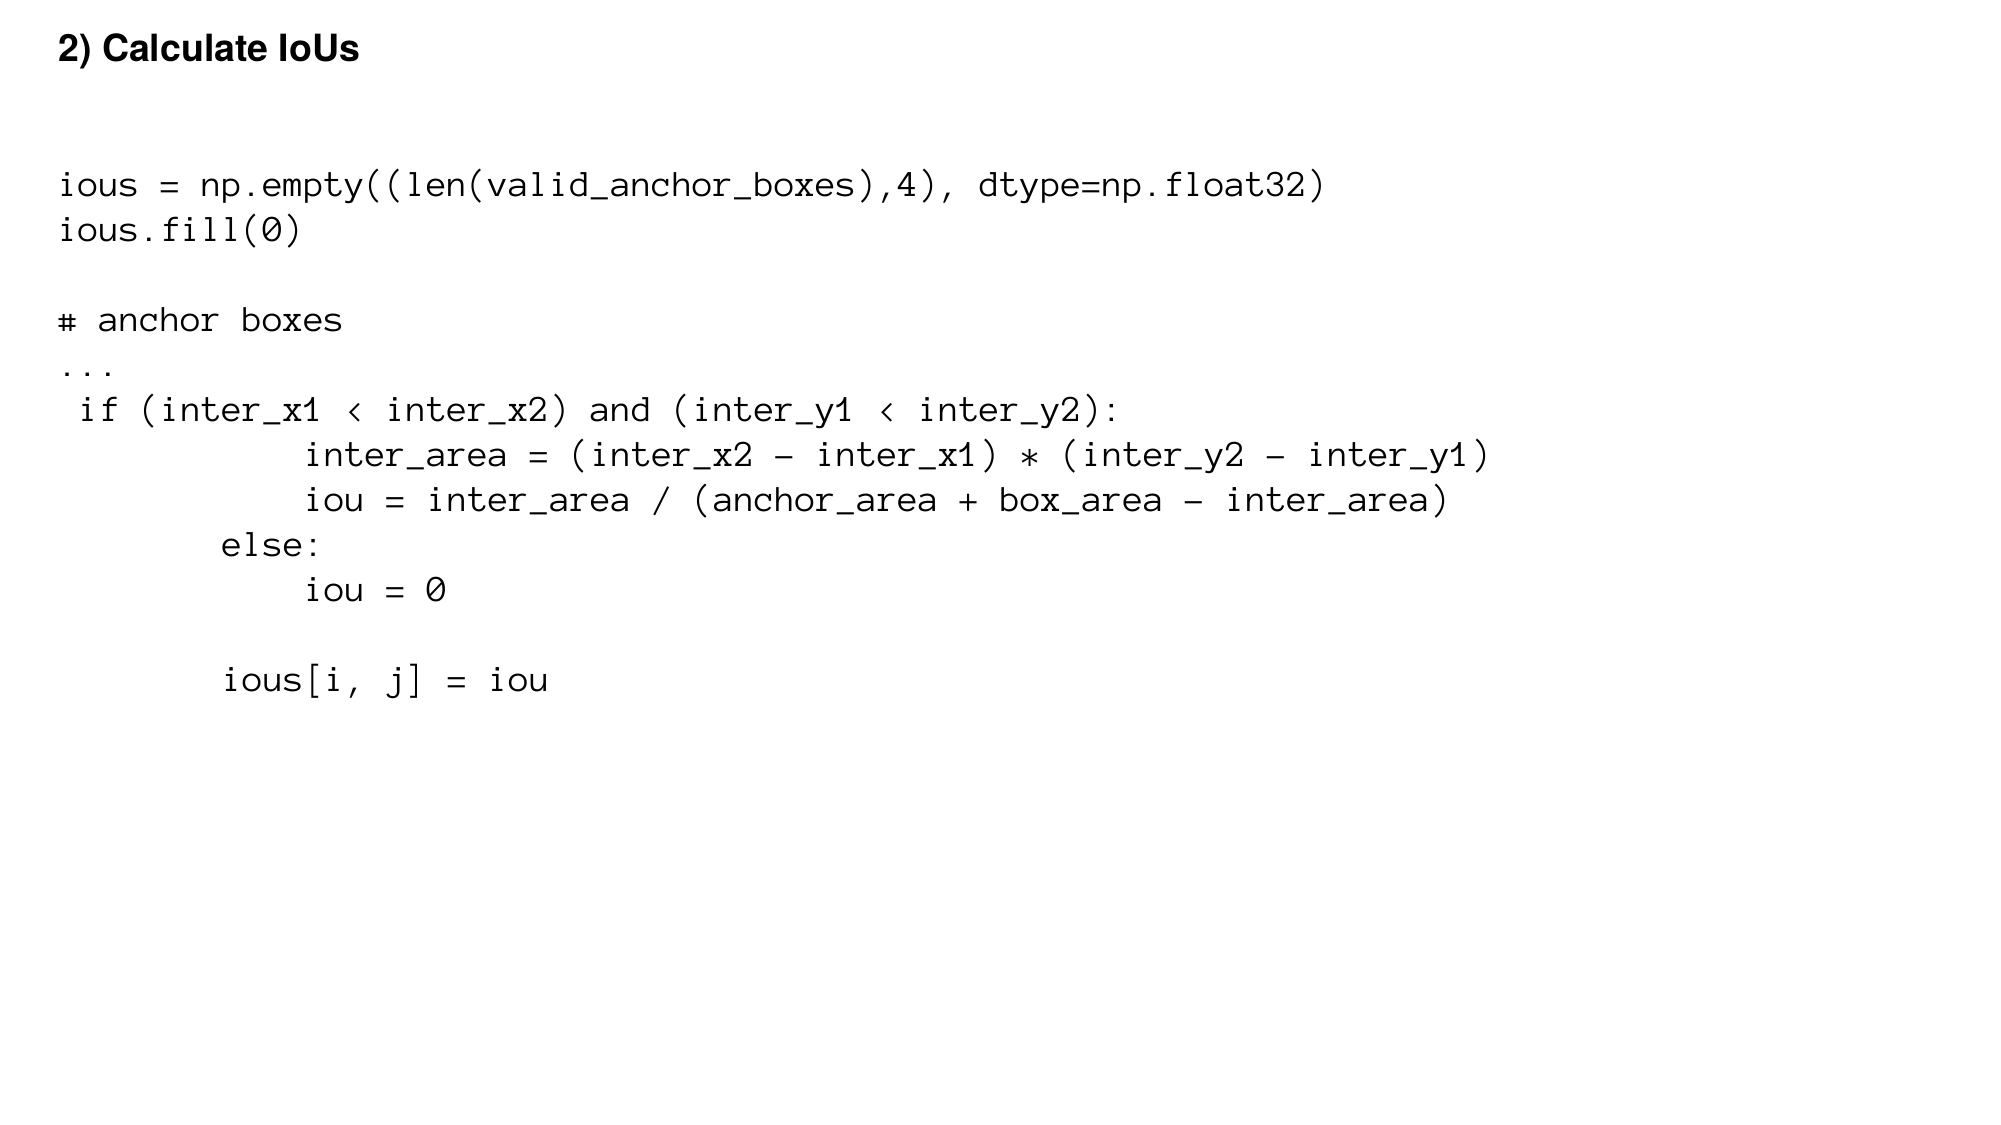

2) Calculate IoUs

ious = np.empty((len(valid_anchor_boxes),4), dtype=np.float32)
ious.fill(0)

# anchor boxes
...
 if (inter_x1 < inter_x2) and (inter_y1 < inter_y2):
            inter_area = (inter_x2 - inter_x1) * (inter_y2 - inter_y1)
            iou = inter_area / (anchor_area + box_area - inter_area)
        else:
            iou = 0

        ious[i, j] = iou